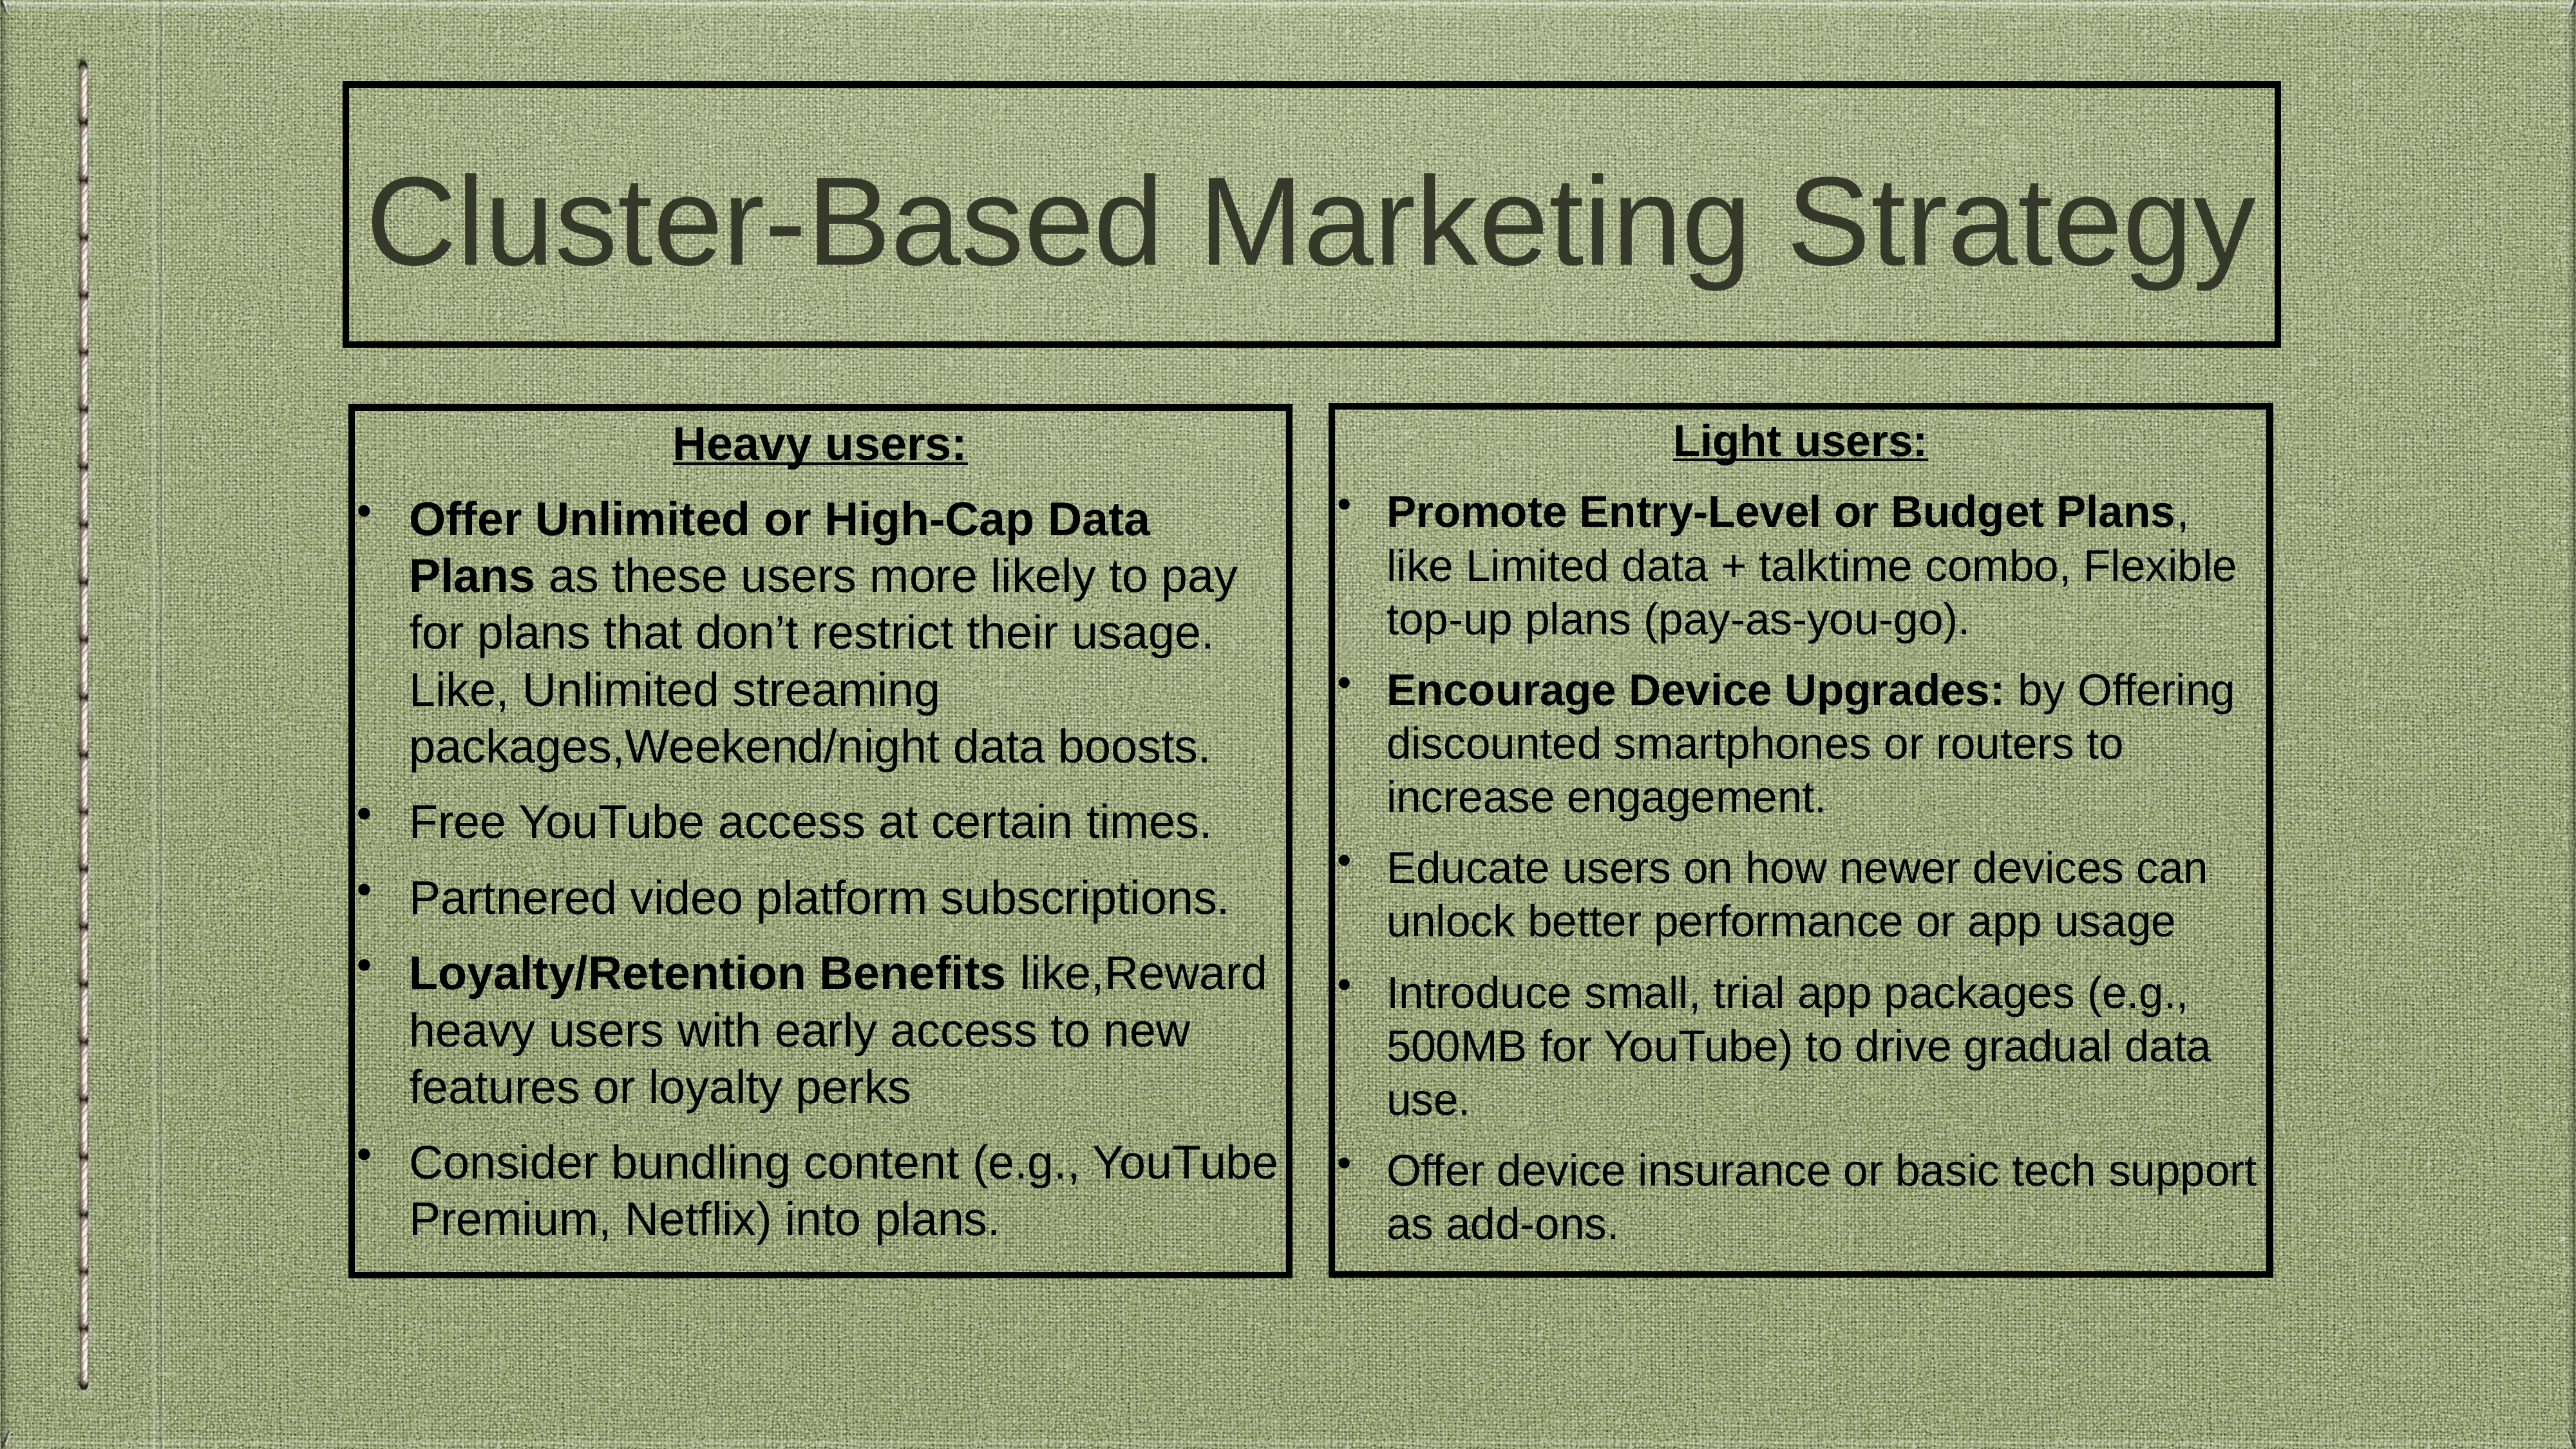

Cluster-Based Marketing Strategy
Light users:
Promote Entry-Level or Budget Plans, like Limited data + talktime combo, Flexible top-up plans (pay-as-you-go).
Encourage Device Upgrades: by Offering discounted smartphones or routers to increase engagement.
Educate users on how newer devices can unlock better performance or app usage
Introduce small, trial app packages (e.g., 500MB for YouTube) to drive gradual data use.
Offer device insurance or basic tech support as add-ons.
Heavy users:
Offer Unlimited or High-Cap Data Plans as these users more likely to pay for plans that don’t restrict their usage. Like, Unlimited streaming packages,Weekend/night data boosts.
Free YouTube access at certain times.
Partnered video platform subscriptions.
Loyalty/Retention Benefits like,Reward heavy users with early access to new features or loyalty perks
Consider bundling content (e.g., YouTube Premium, Netflix) into plans.